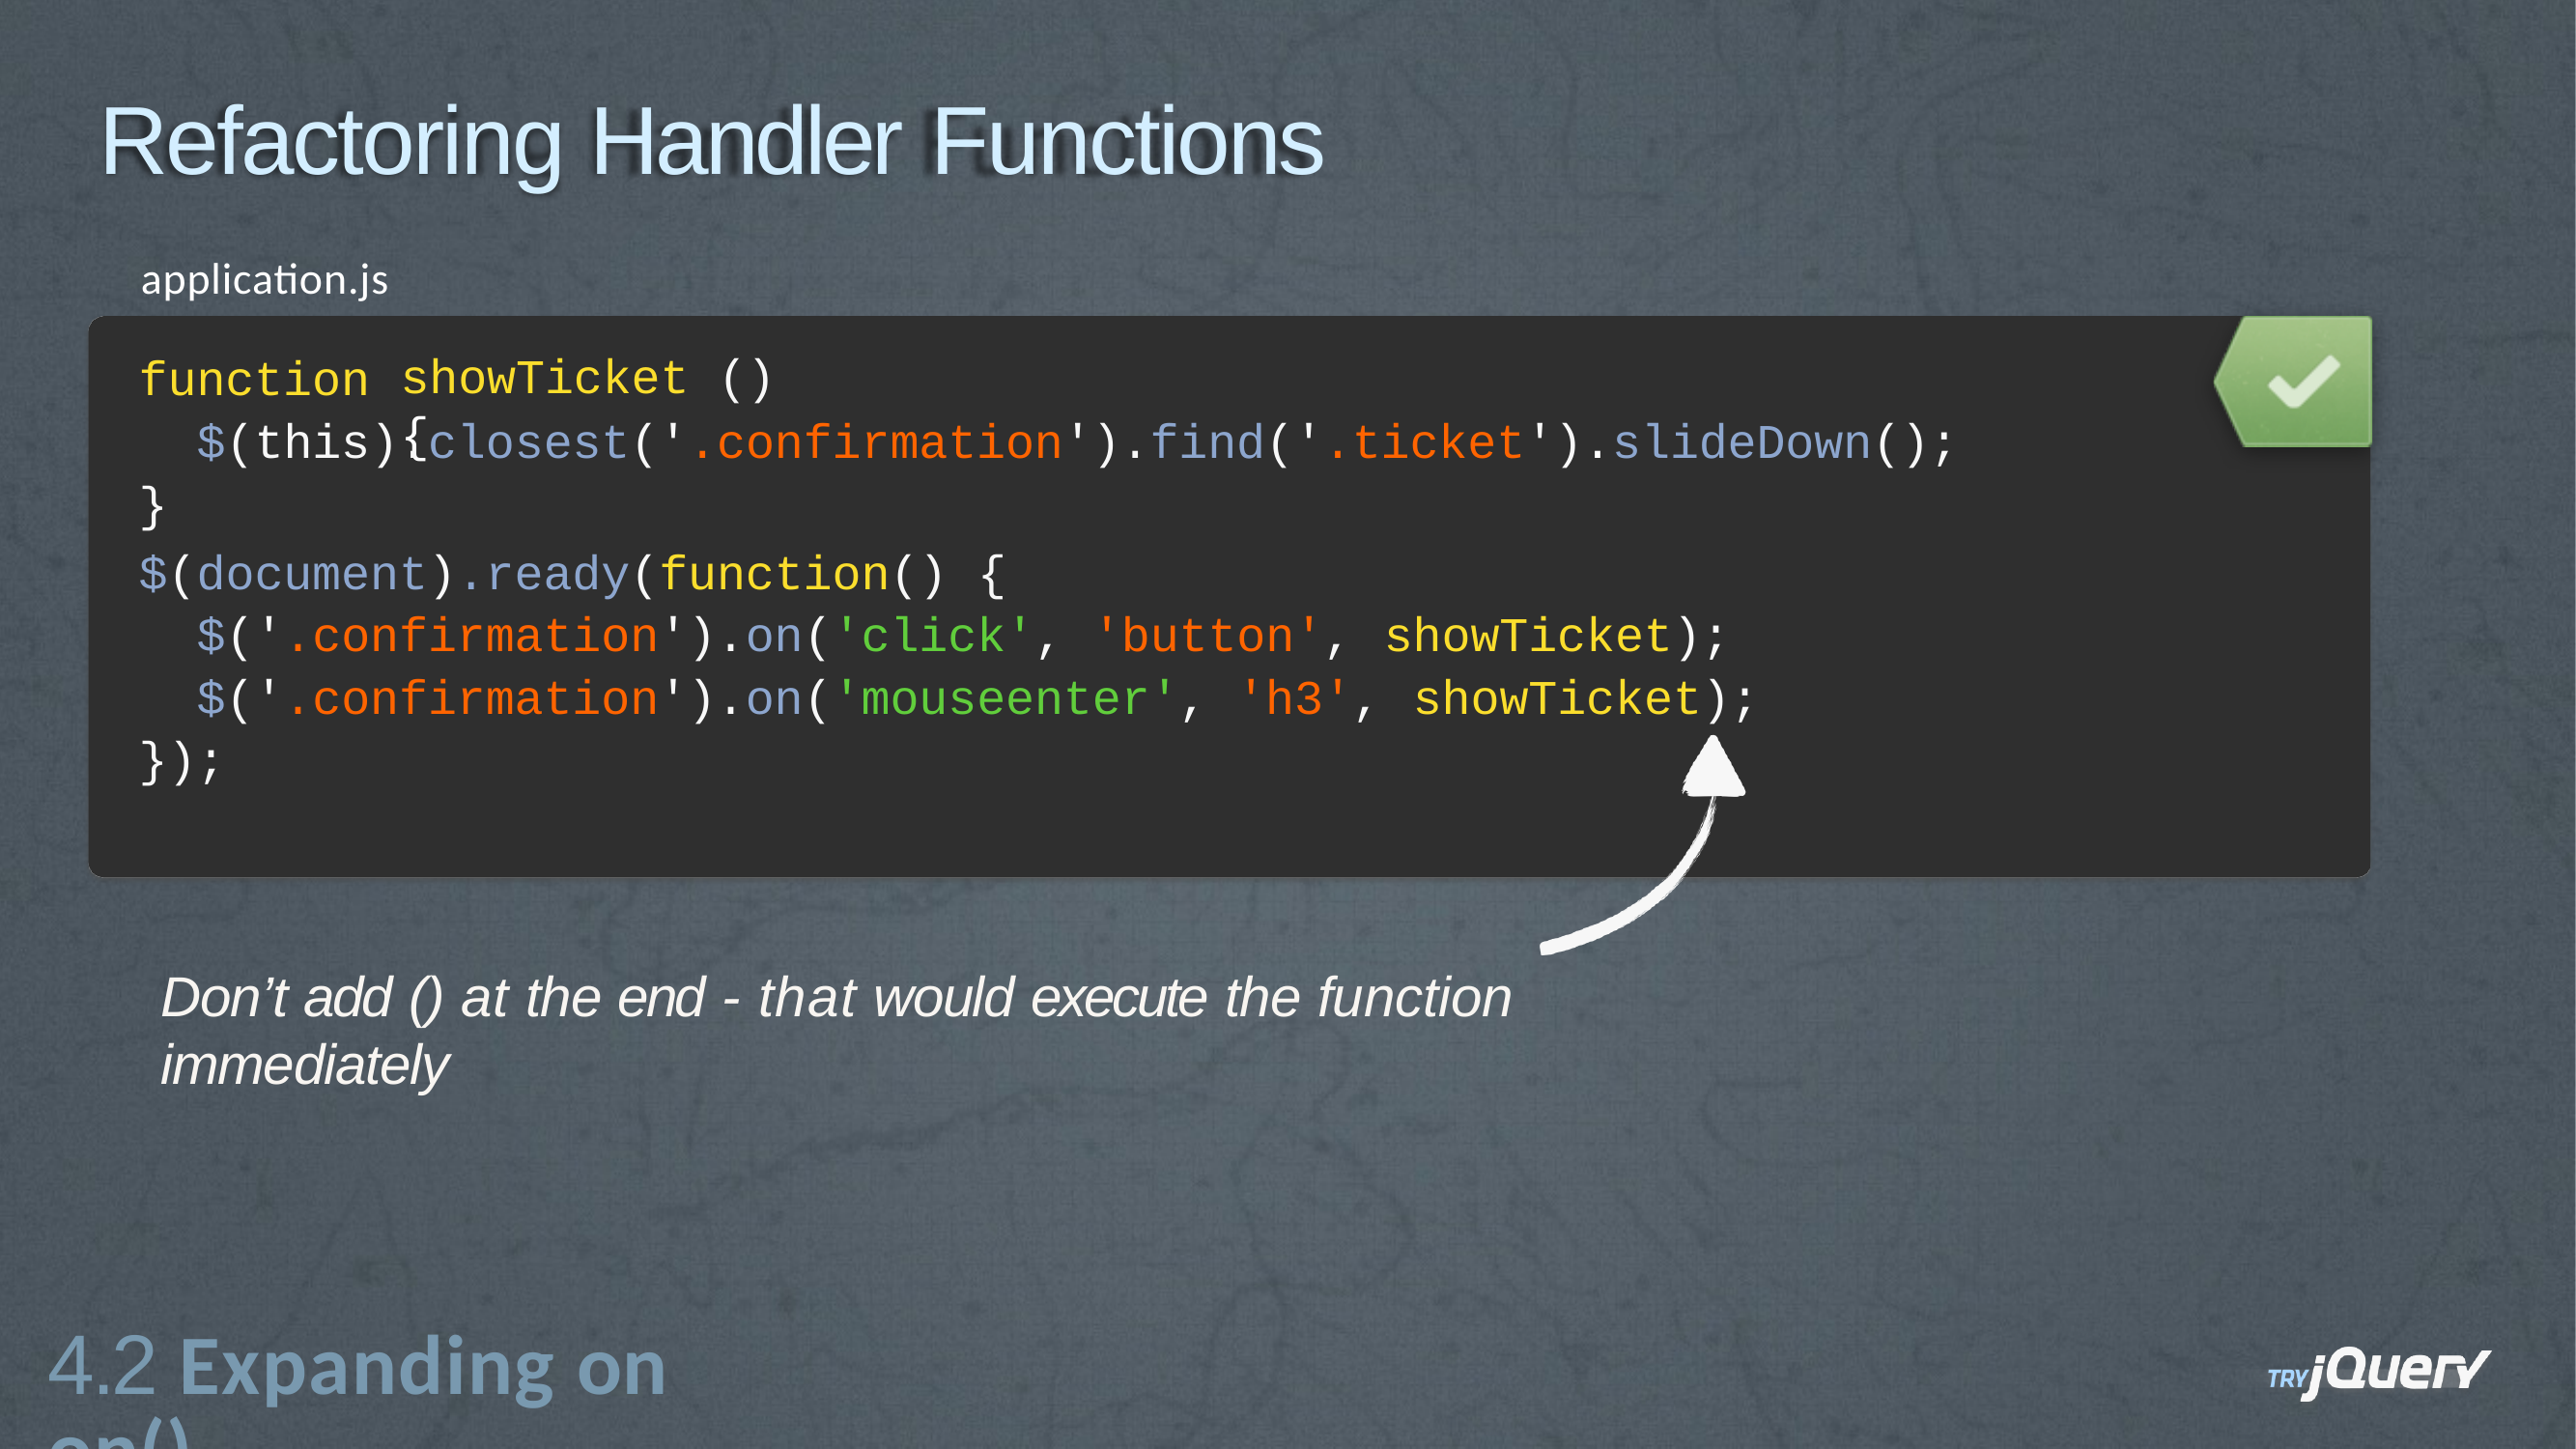

# Refactoring Handler Functions

$(this).closest('.confirmation').find('.ticket').slideDown();
}
$(document).ready(function() {
$('.confirmation').on('click', 'button', showTicket);
$('.confirmation').on('mouseenter', 'h3', showTicket);
});
application.js

showTicket () {
function
Don’t add () at the end - that would execute the function immediately
4.2 Expanding on on()